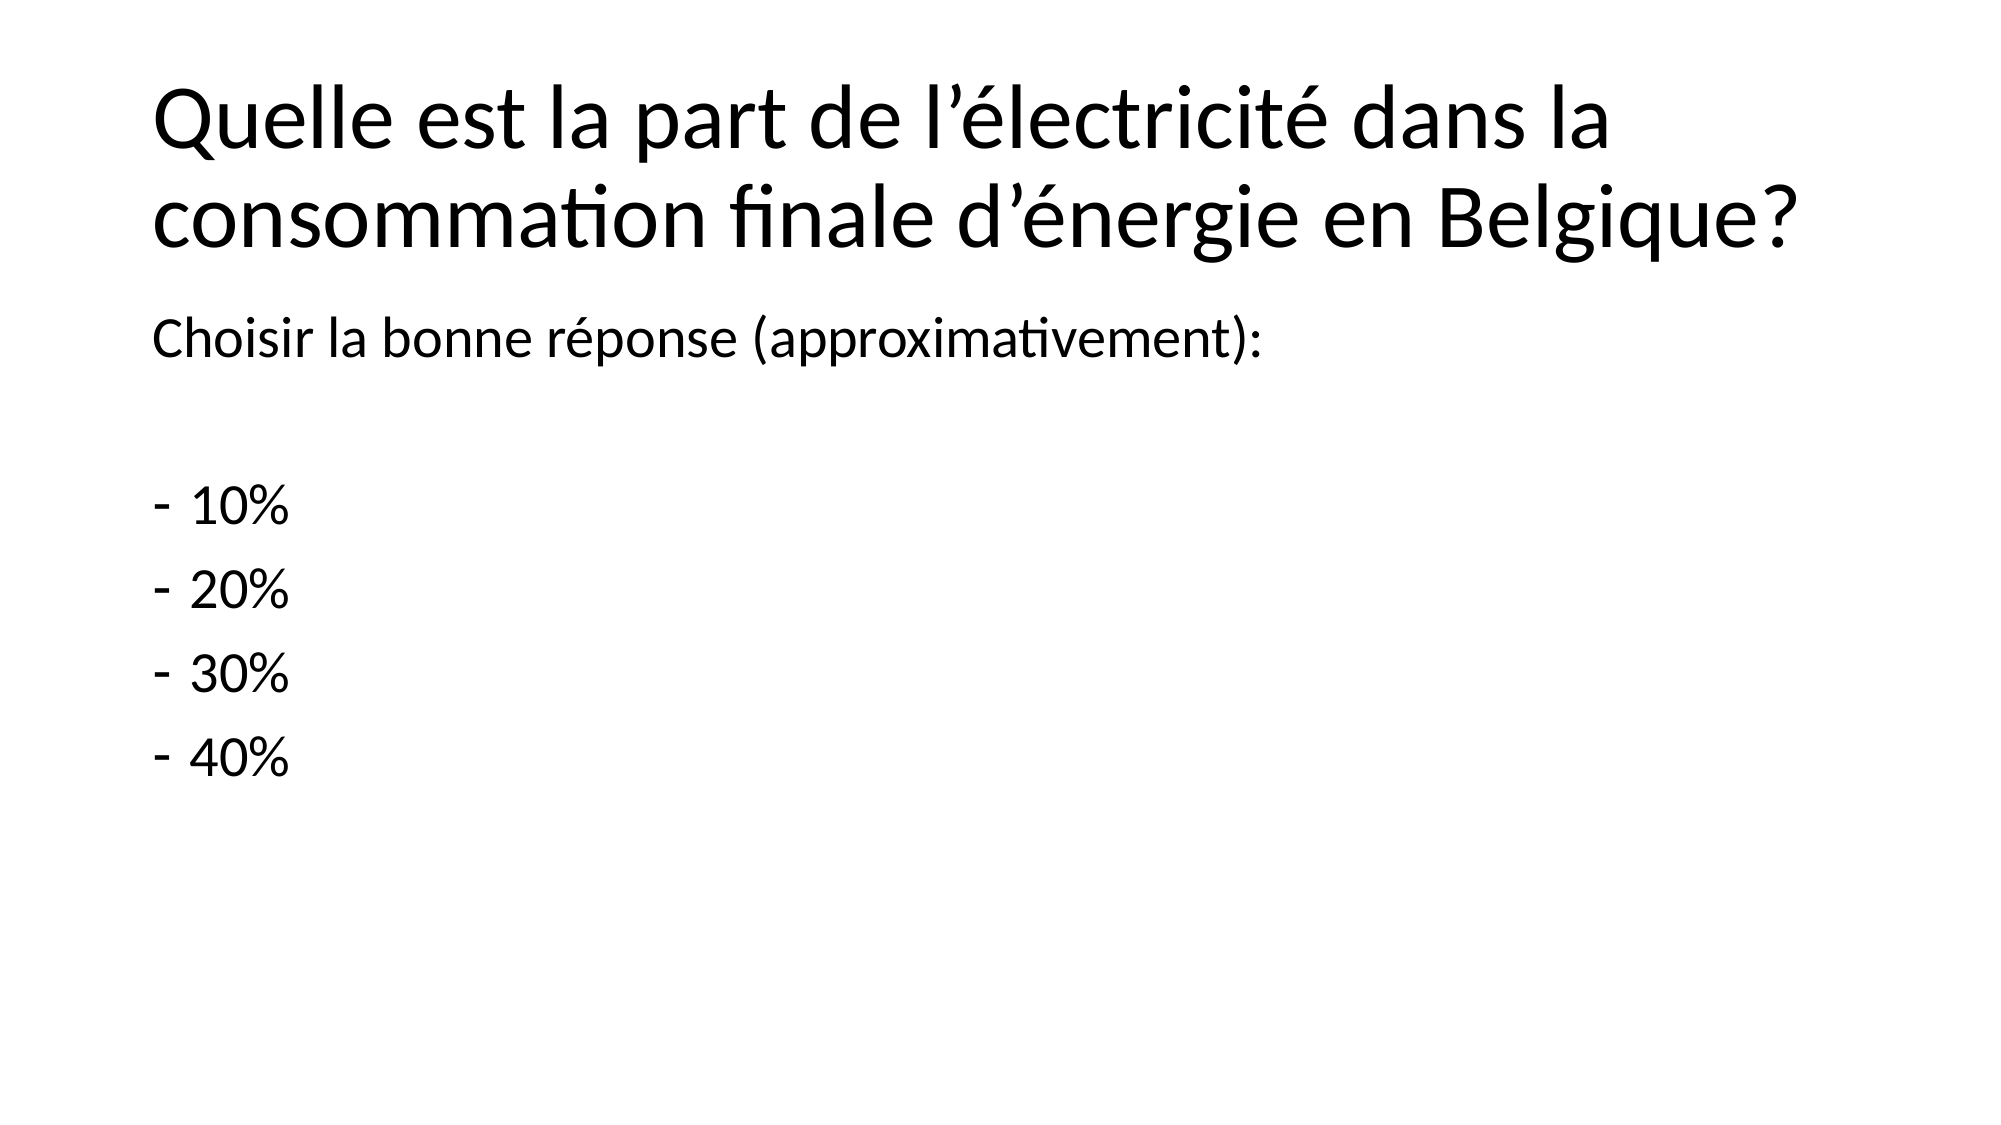

# Quelle est la part de l’électricité dans la consommation finale d’énergie en Belgique?
Choisir la bonne réponse (approximativement):

10%
20%
30%
40%